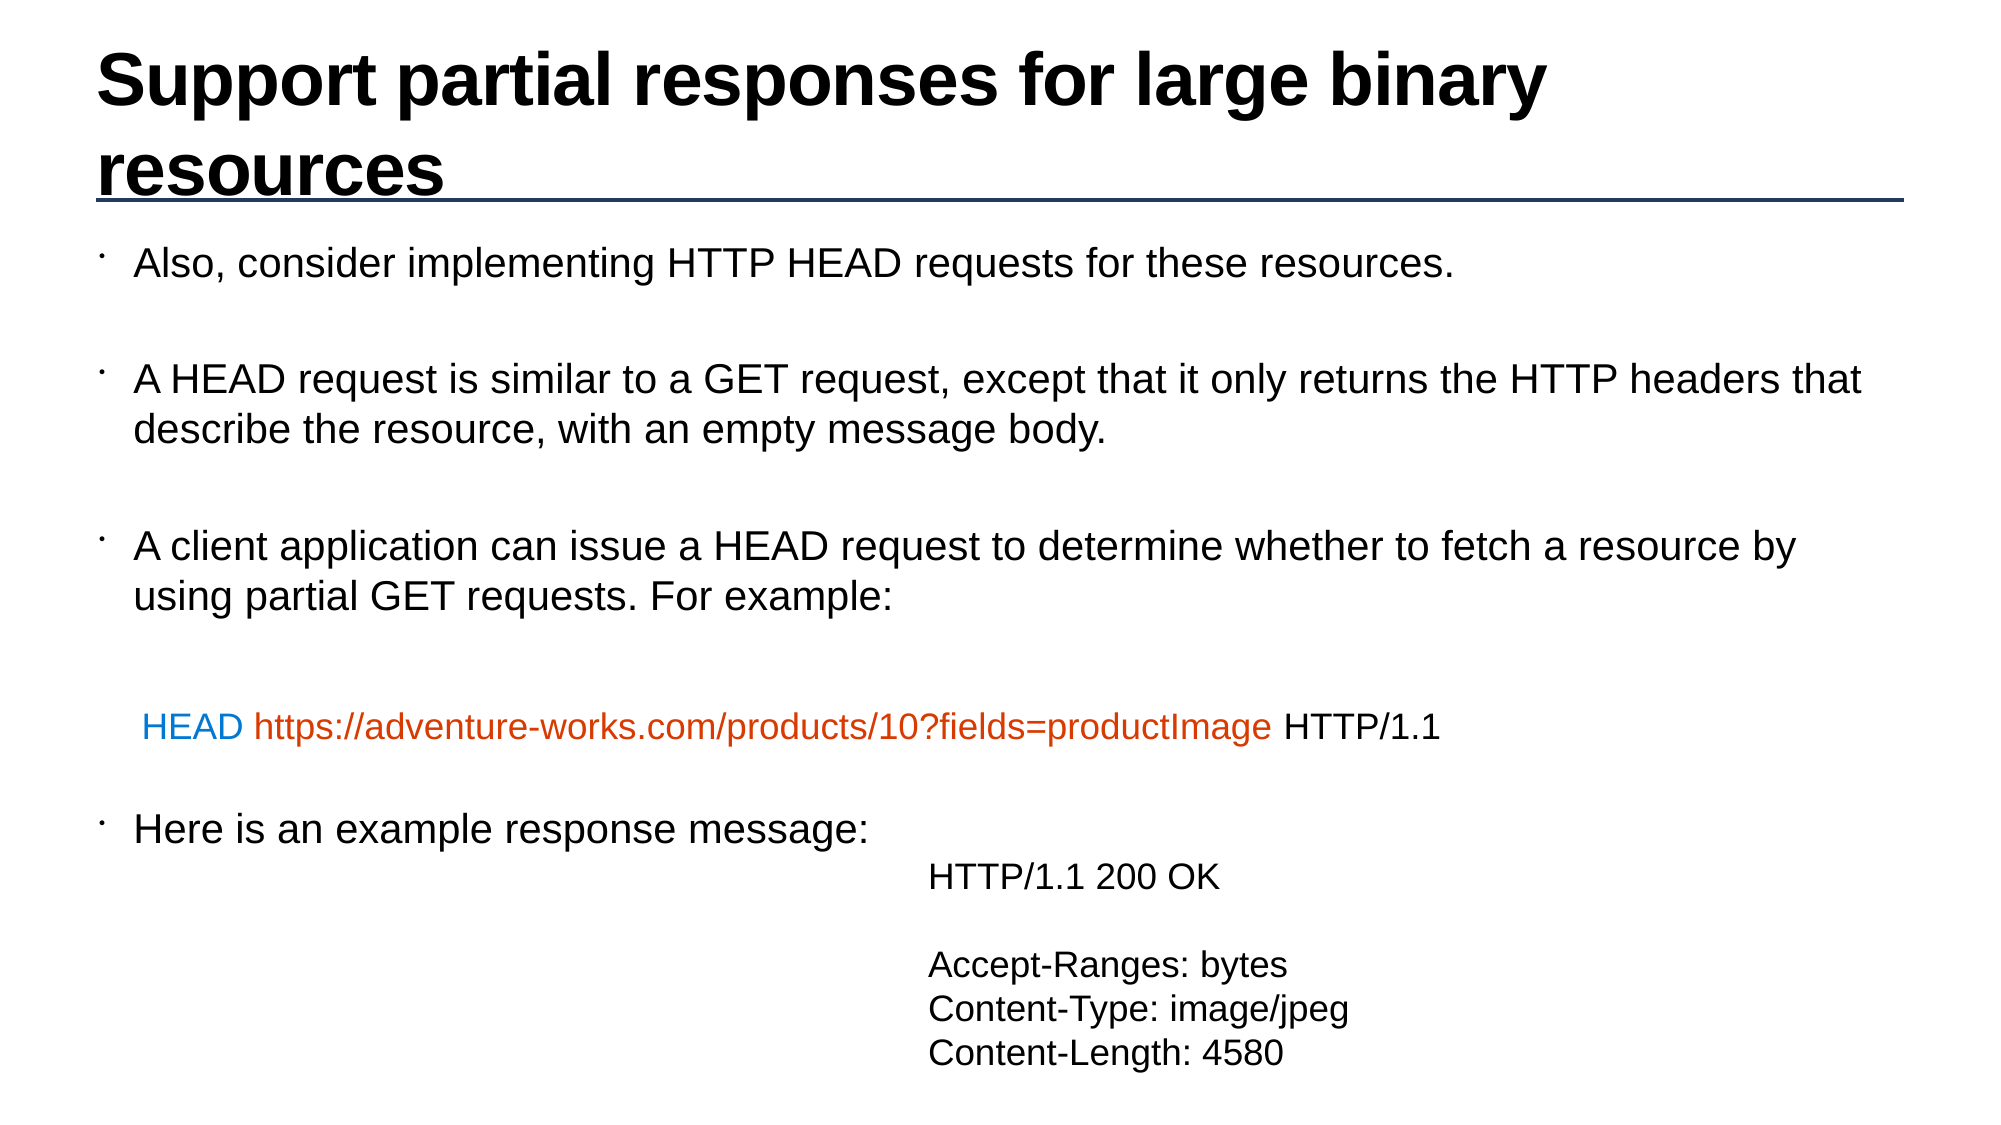

# Support partial responses for large binary resources
Also, consider implementing HTTP HEAD requests for these resources.

A HEAD request is similar to a GET request, except that it only returns the HTTP headers that describe the resource, with an empty message body.

A client application can issue a HEAD request to determine whether to fetch a resource by using partial GET requests. For example:

Here is an example response message:

HEAD https://adventure-works.com/products/10?fields=productImage HTTP/1.1
HTTP/1.1 200 OK

Accept-Ranges: bytes
Content-Type: image/jpeg
Content-Length: 4580